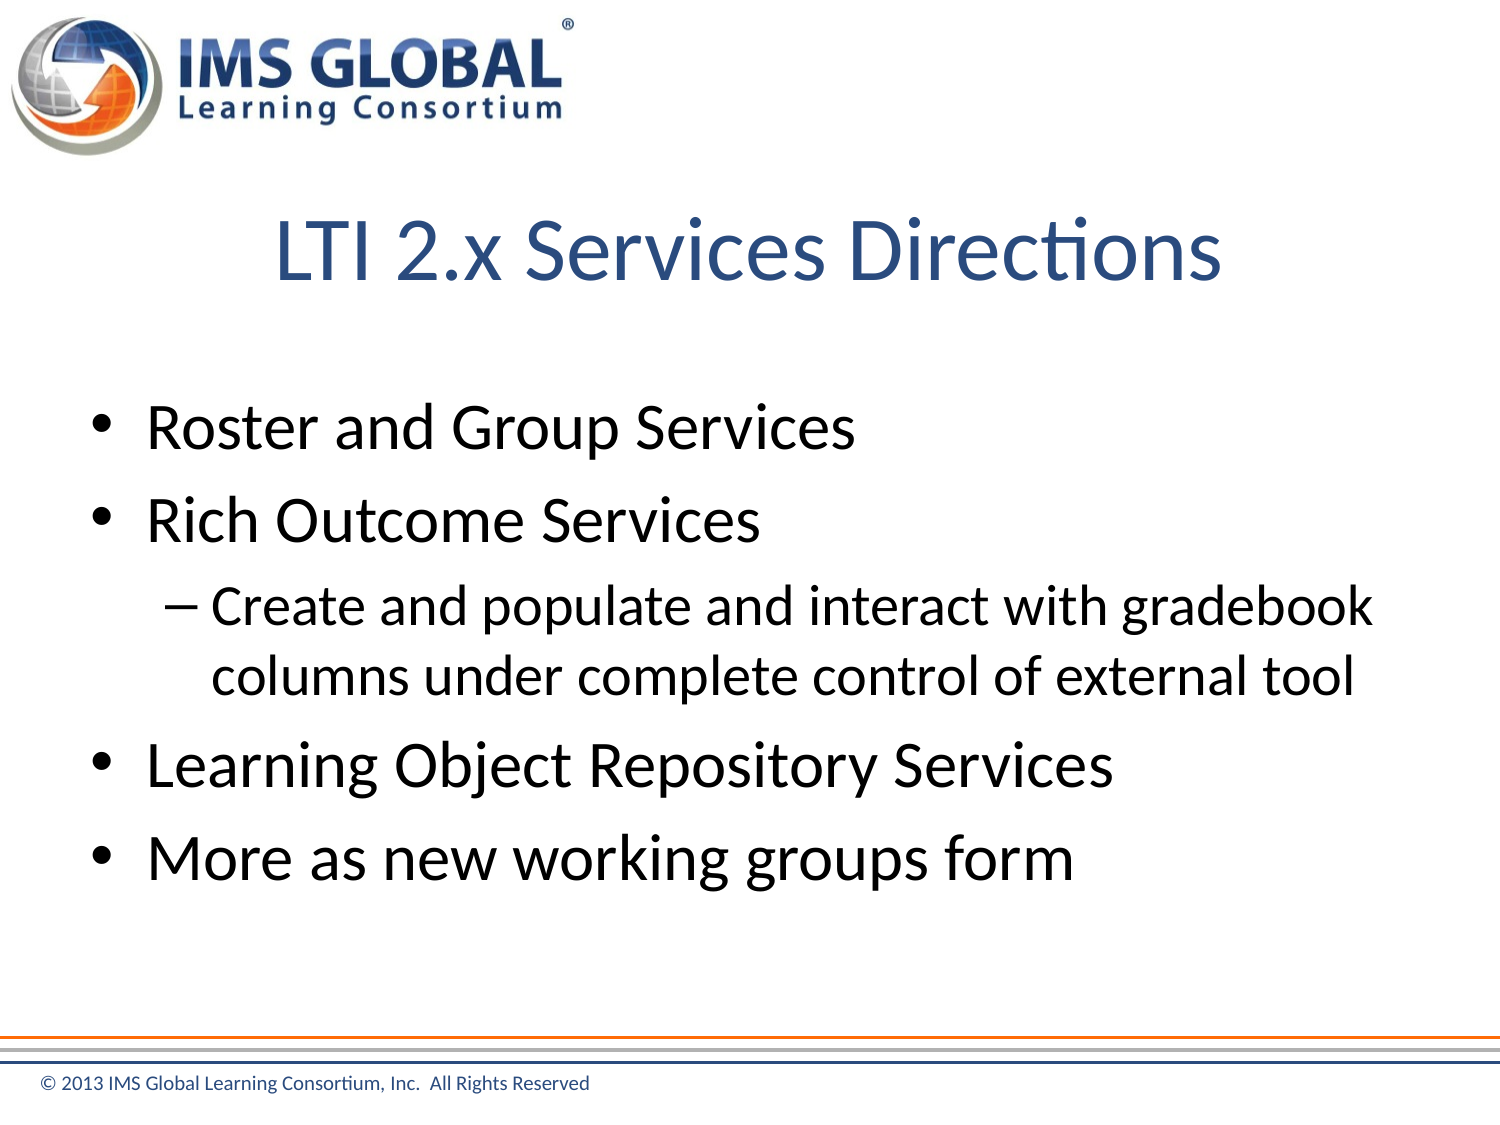

# LTI 2.x Services Directions
Roster and Group Services
Rich Outcome Services
Create and populate and interact with gradebook columns under complete control of external tool
Learning Object Repository Services
More as new working groups form